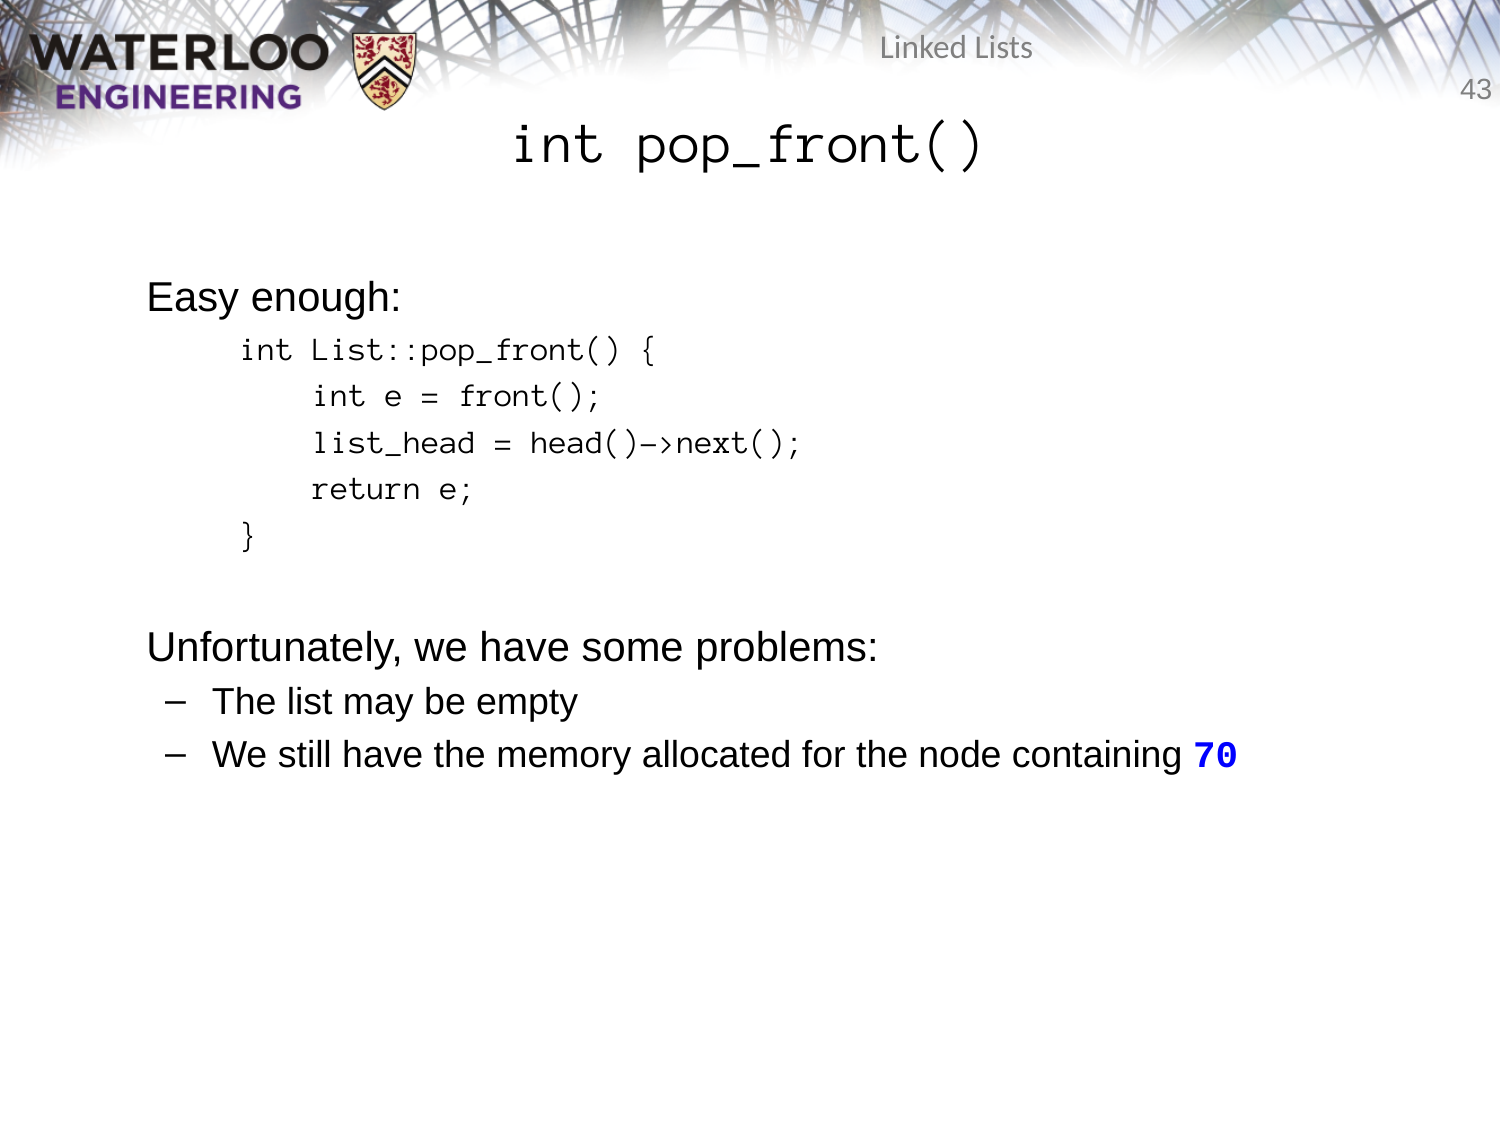

# int pop_front()
	Easy enough:
int List::pop_front() {
    int e = front();
    list_head = head()->next();
    return e;
}

	Unfortunately, we have some problems:
The list may be empty
We still have the memory allocated for the node containing 70